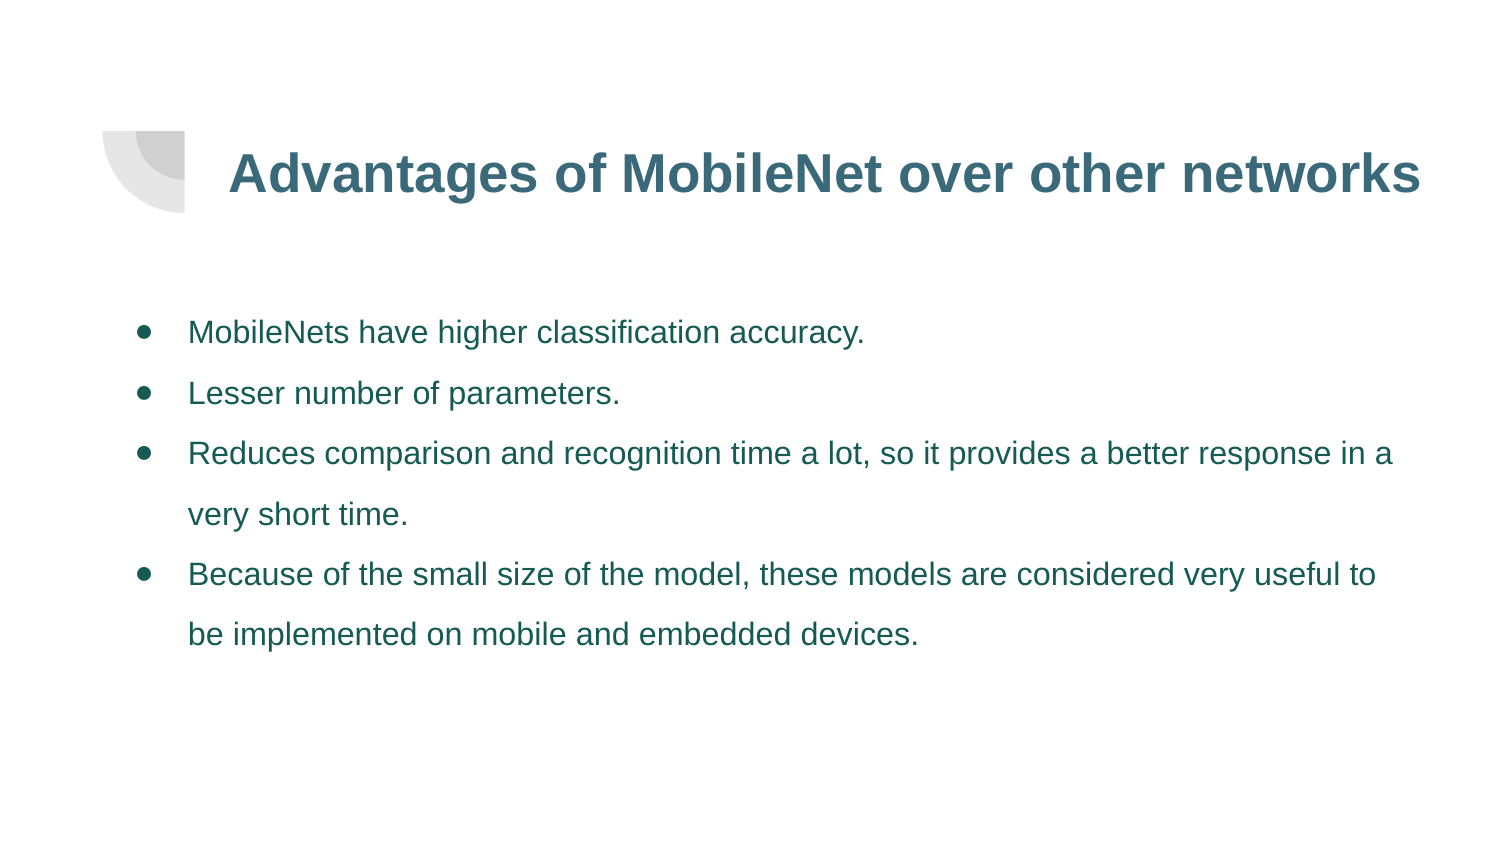

# Advantages of MobileNet over other networks
MobileNets have higher classification accuracy.
Lesser number of parameters.
Reduces comparison and recognition time a lot, so it provides a better response in a very short time.
Because of the small size of the model, these models are considered very useful to be implemented on mobile and embedded devices.